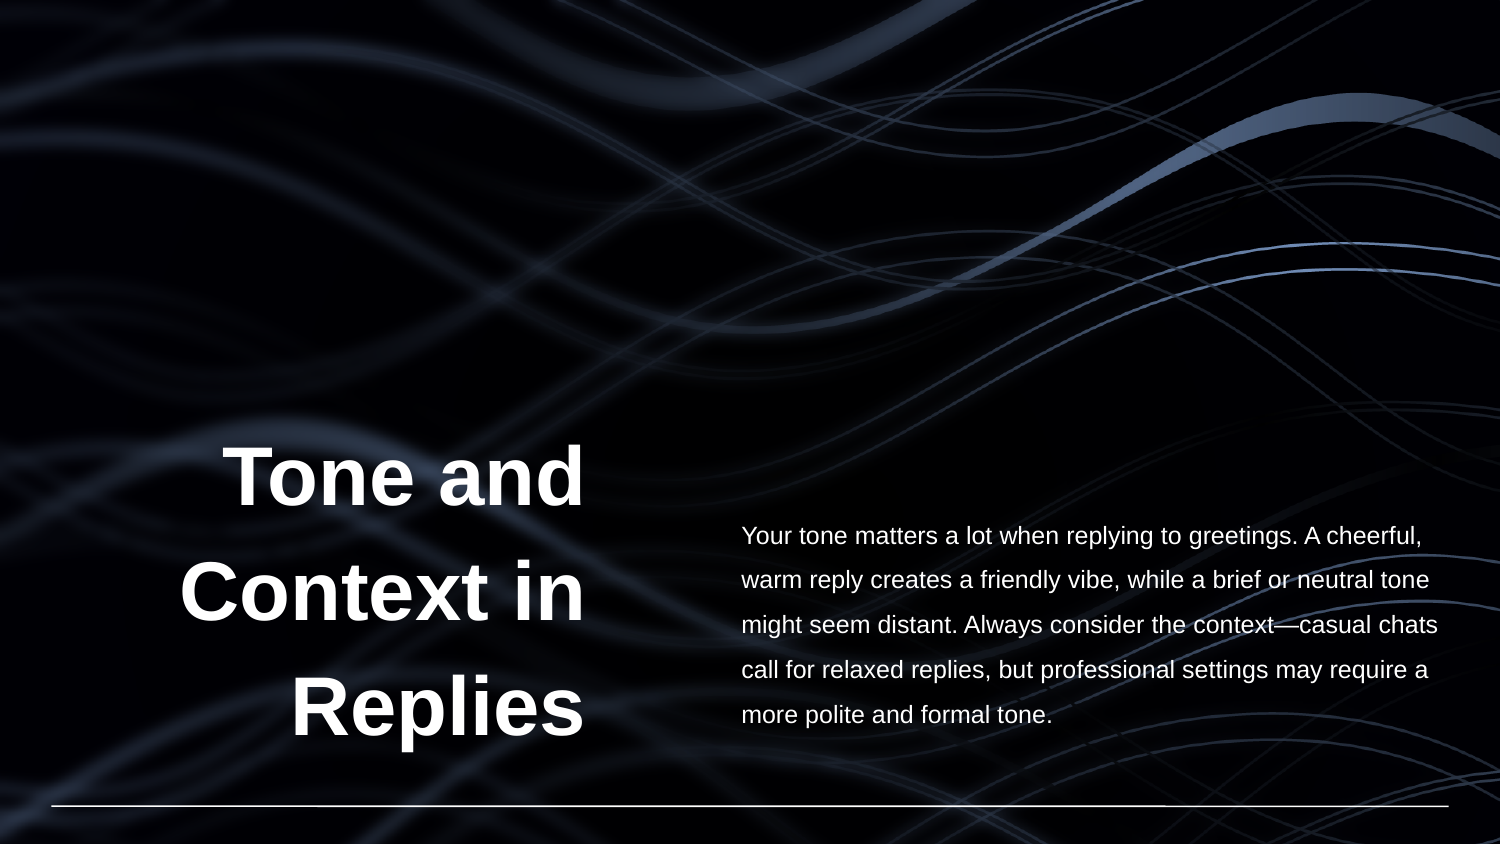

# Tone and Context in Replies
Your tone matters a lot when replying to greetings. A cheerful, warm reply creates a friendly vibe, while a brief or neutral tone might seem distant. Always consider the context—casual chats call for relaxed replies, but professional settings may require a more polite and formal tone.